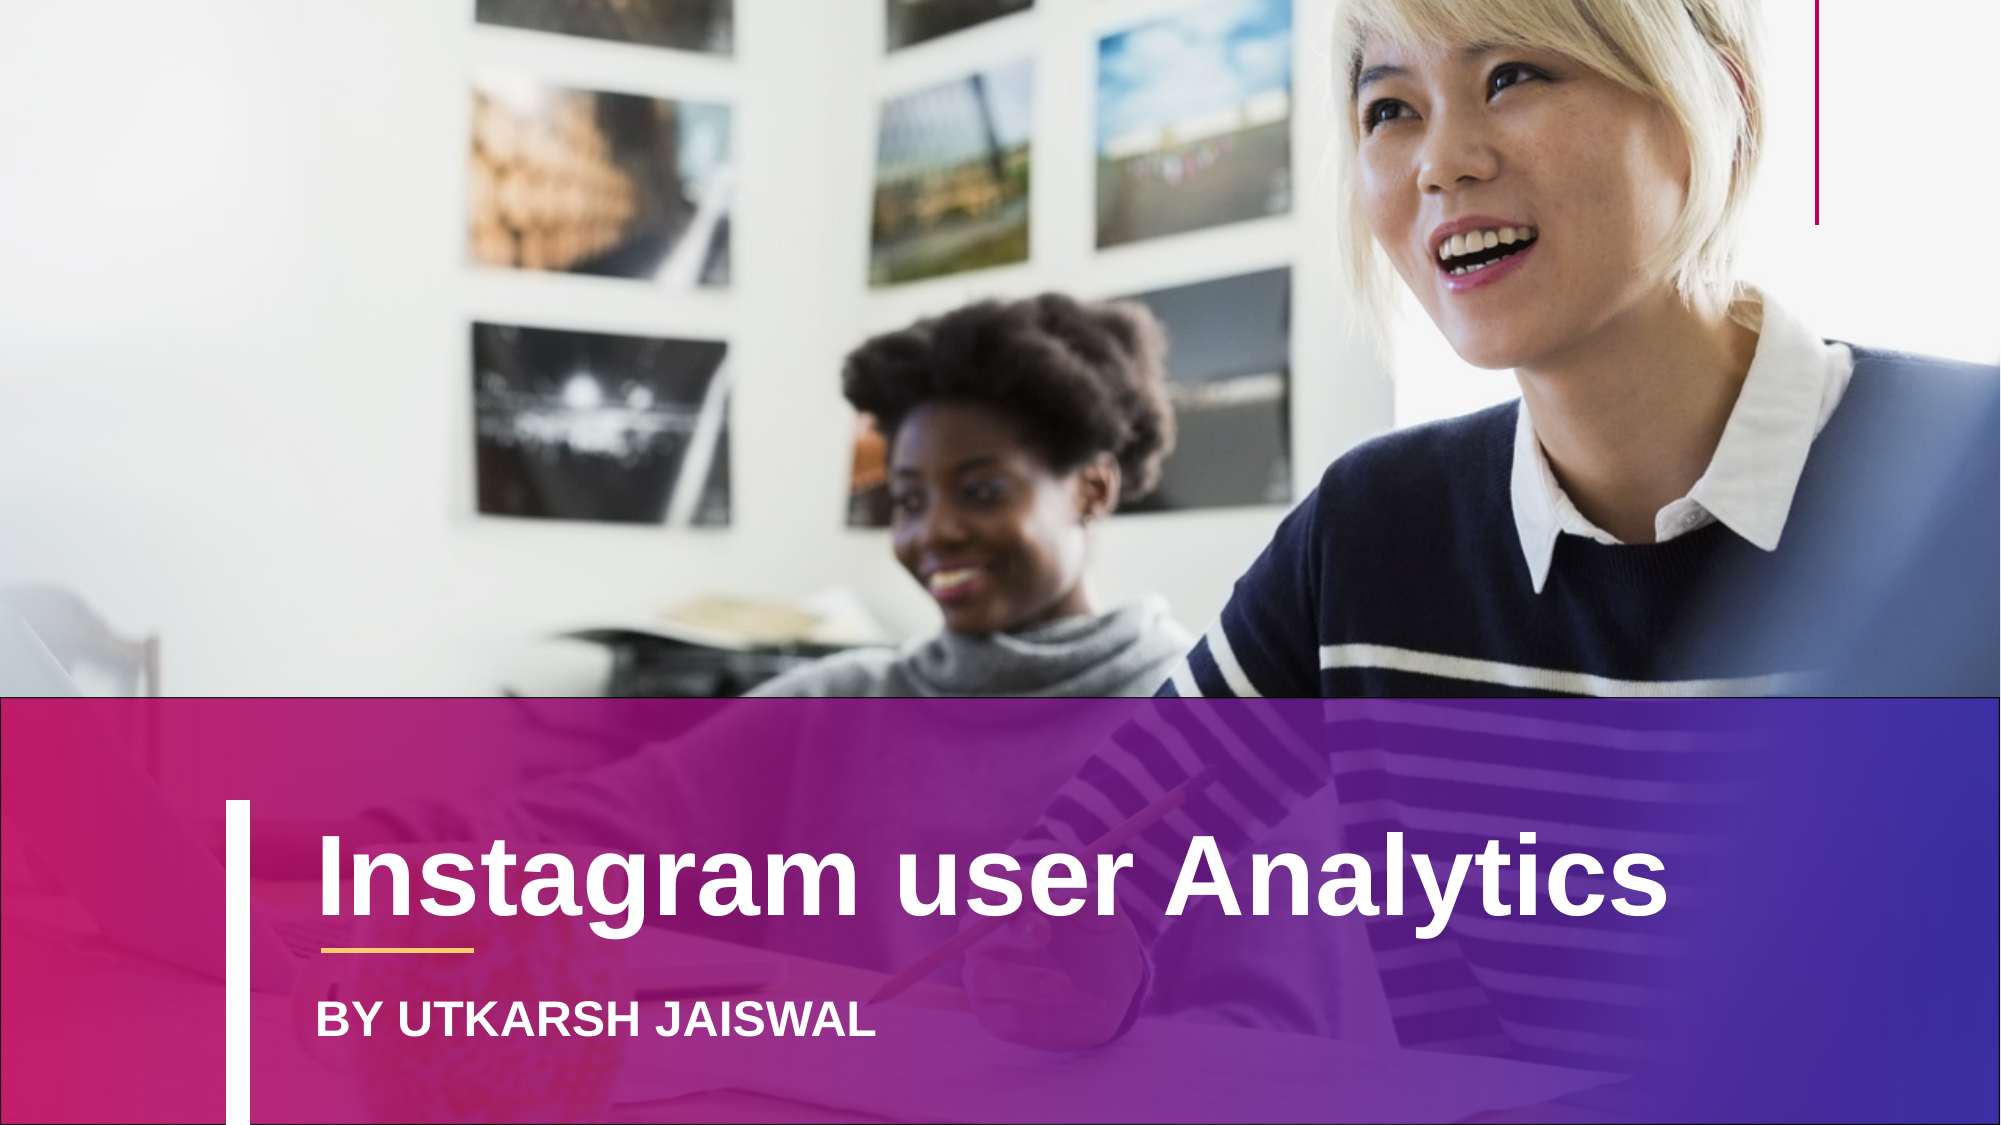

# Instagram user Analytics
BY UTKARSH JAISWAL